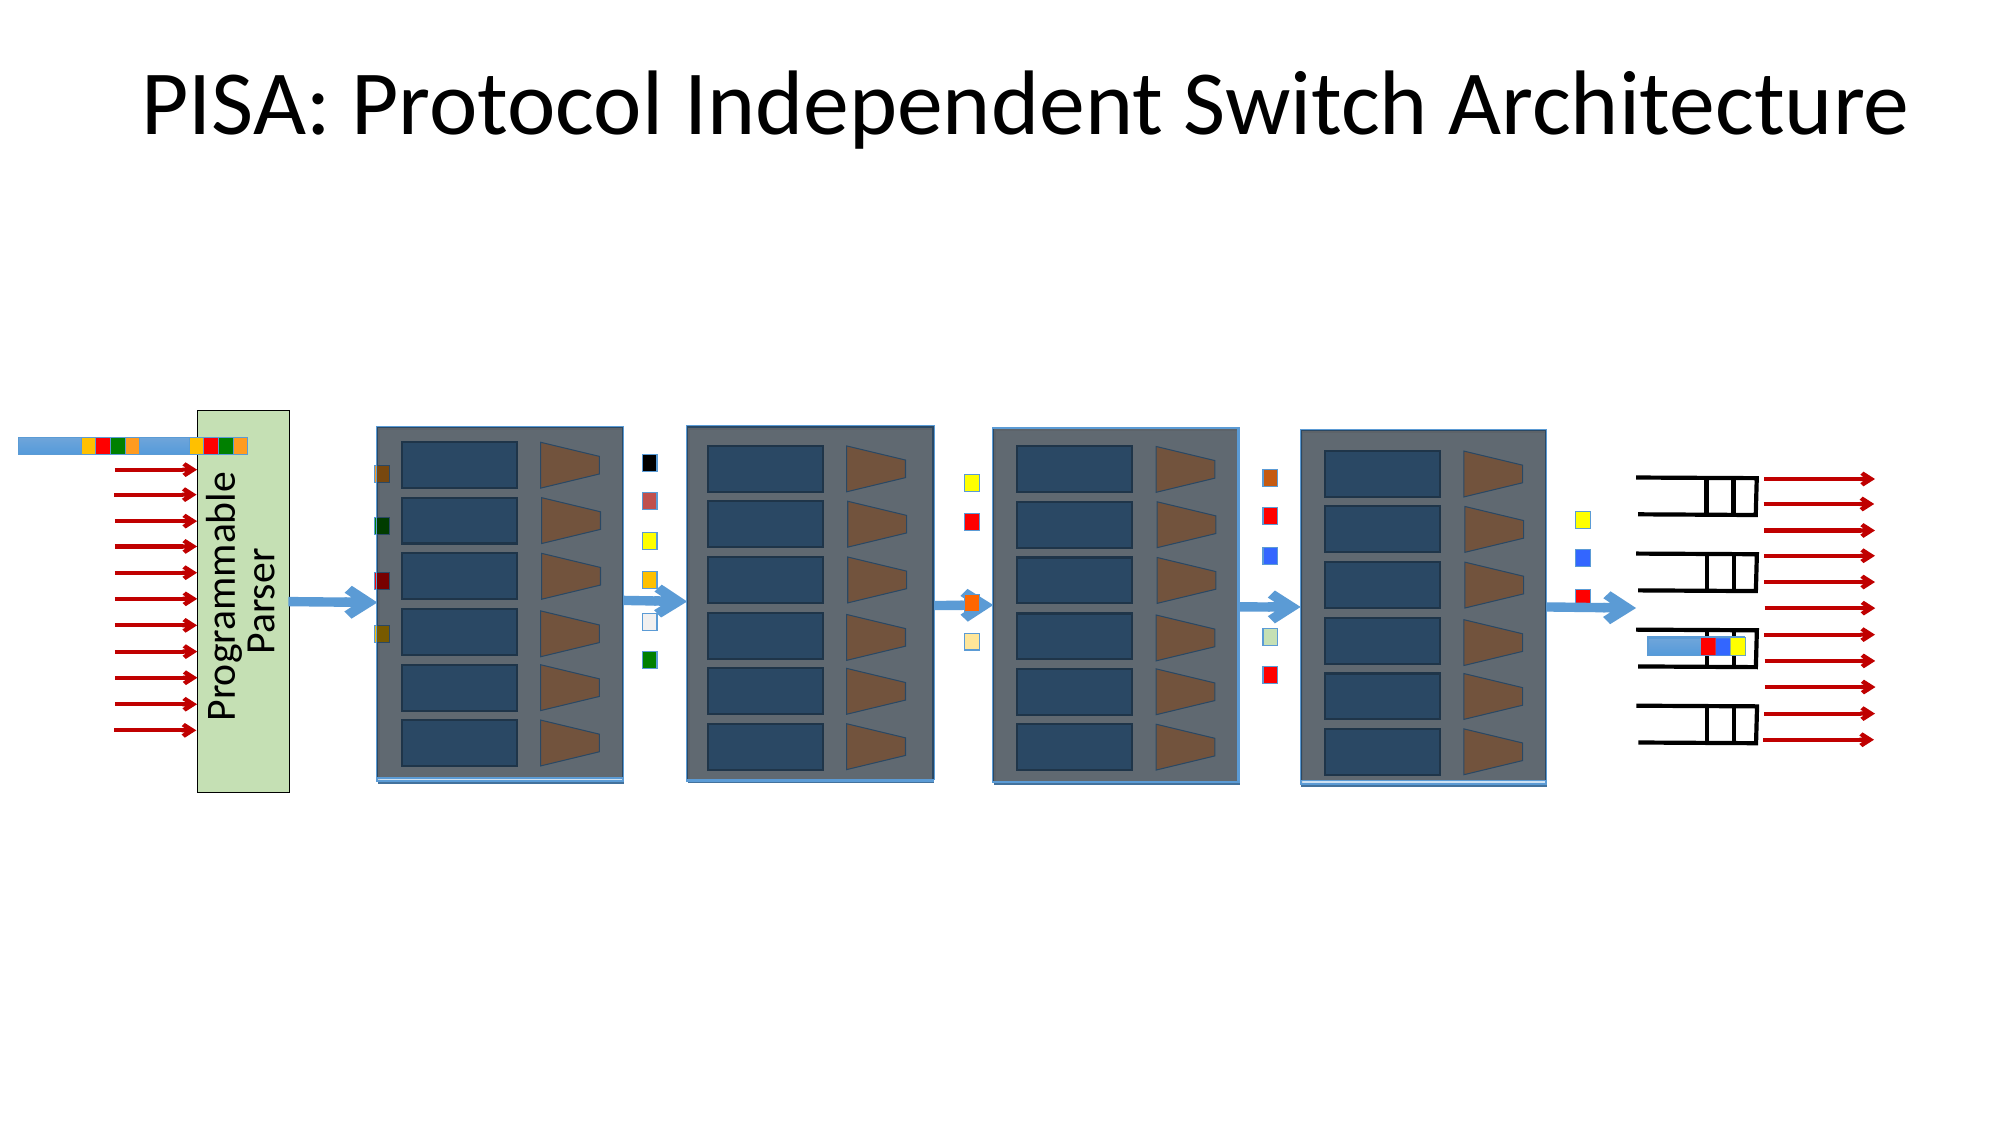

PISA: Protocol Independent Switch Architecture

 Programmable
Parser